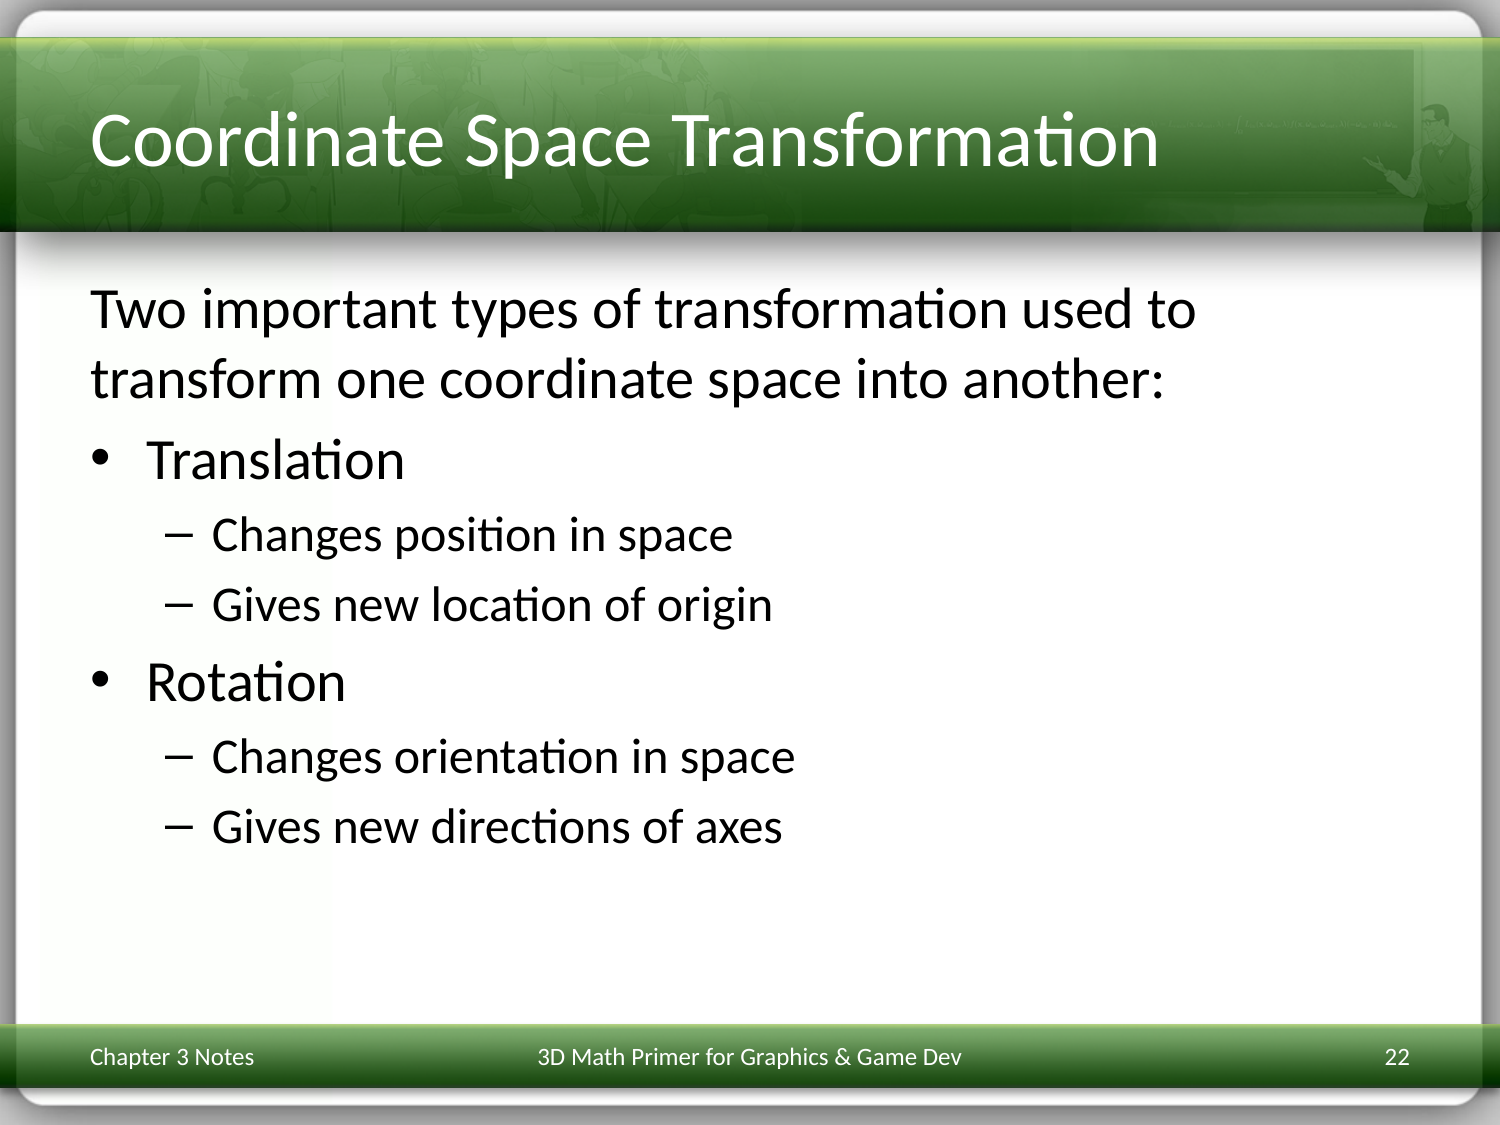

# Coordinate Space Transformation
Two important types of transformation used to transform one coordinate space into another:
Translation
Changes position in space
Gives new location of origin
Rotation
Changes orientation in space
Gives new directions of axes
Chapter 3 Notes
3D Math Primer for Graphics & Game Dev
22